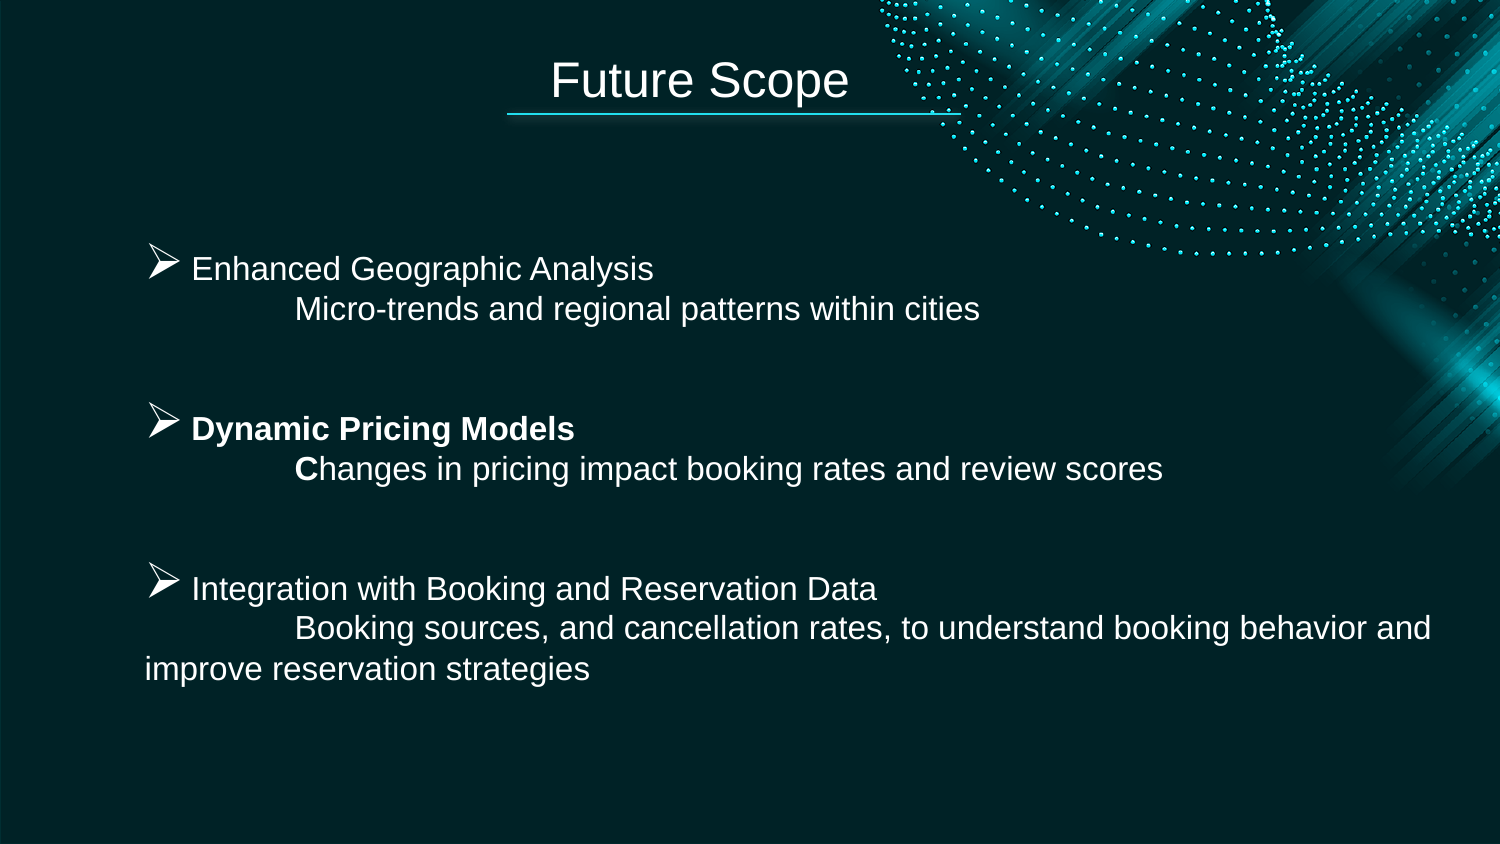

# Future Scope
Enhanced Geographic Analysis
	Micro-trends and regional patterns within cities

Dynamic Pricing Models
	Changes in pricing impact booking rates and review scores

Integration with Booking and Reservation Data
	Booking sources, and cancellation rates, to understand booking behavior and improve reservation strategies